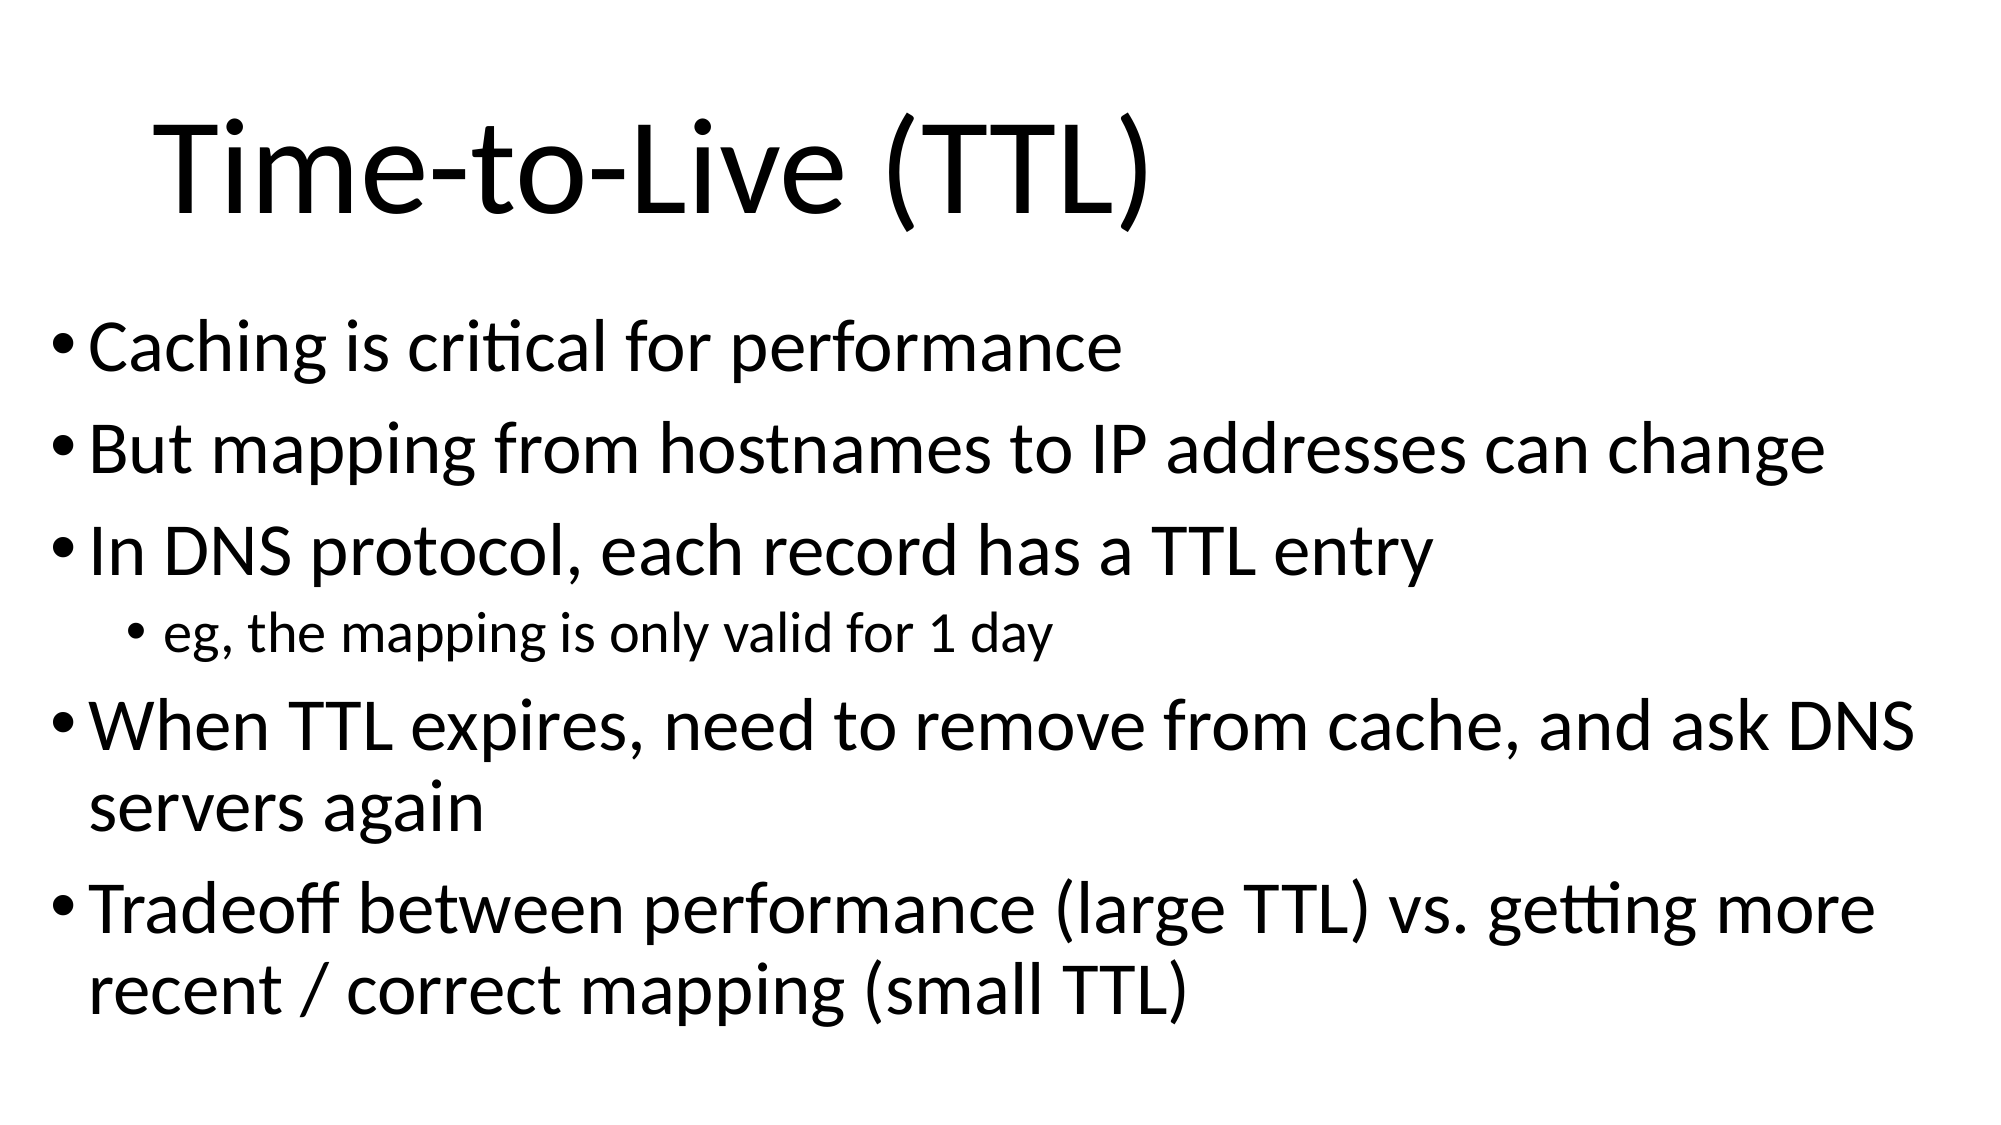

# Time-to-Live (TTL)
Caching is critical for performance
But mapping from hostnames to IP addresses can change
In DNS protocol, each record has a TTL entry
eg, the mapping is only valid for 1 day
When TTL expires, need to remove from cache, and ask DNS servers again
Tradeoff between performance (large TTL) vs. getting more recent / correct mapping (small TTL)